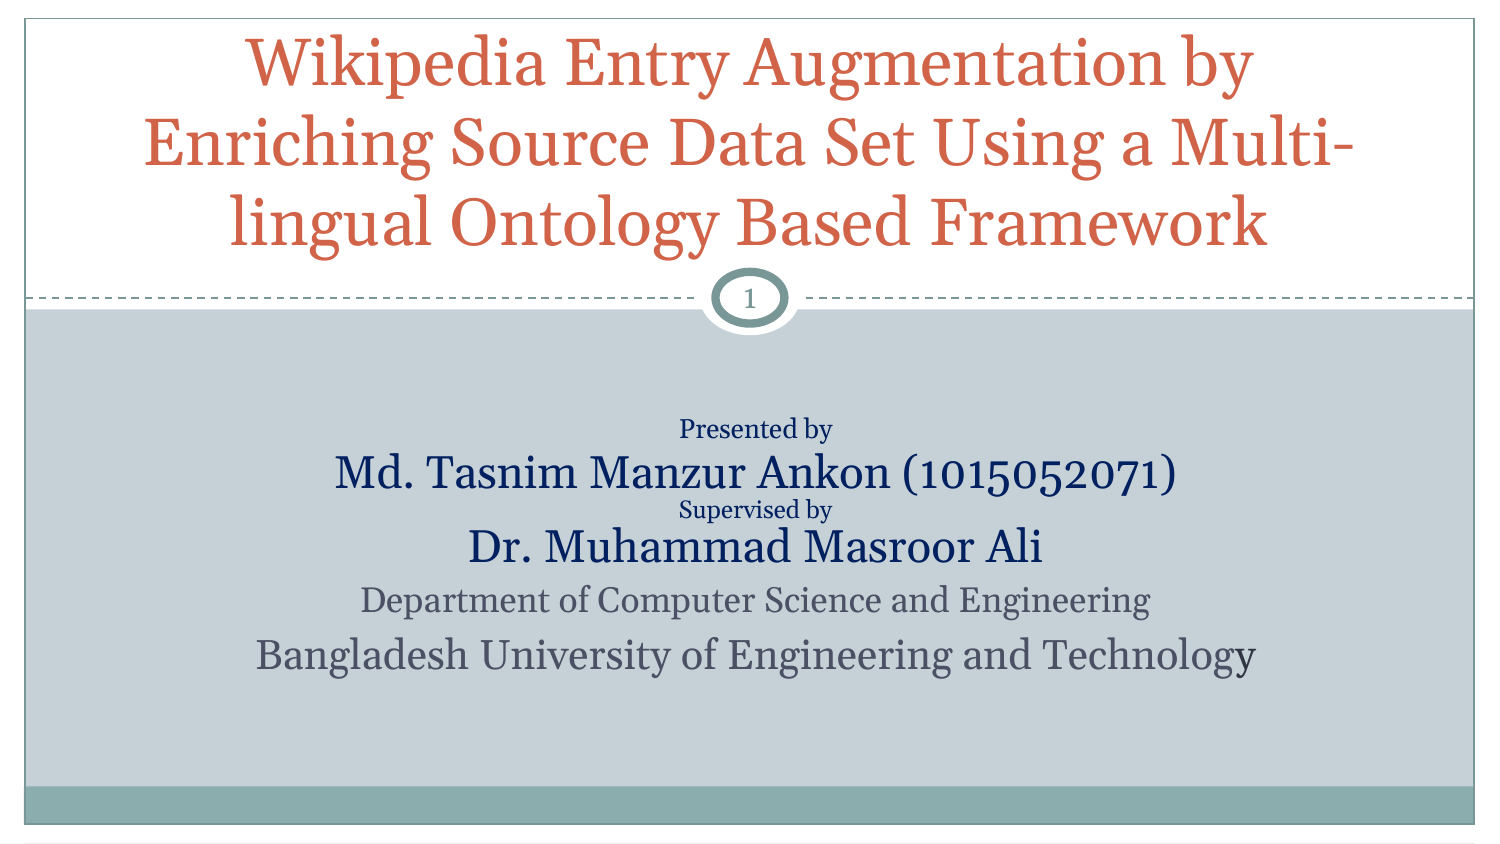

# Wikipedia Entry Augmentation by Enriching Source Data Set Using a Multi-lingual Ontology Based Framework
1
Presented by
Md. Tasnim Manzur Ankon (1015052071)
Supervised by
Dr. Muhammad Masroor Ali
Department of Computer Science and Engineering
Bangladesh University of Engineering and Technology